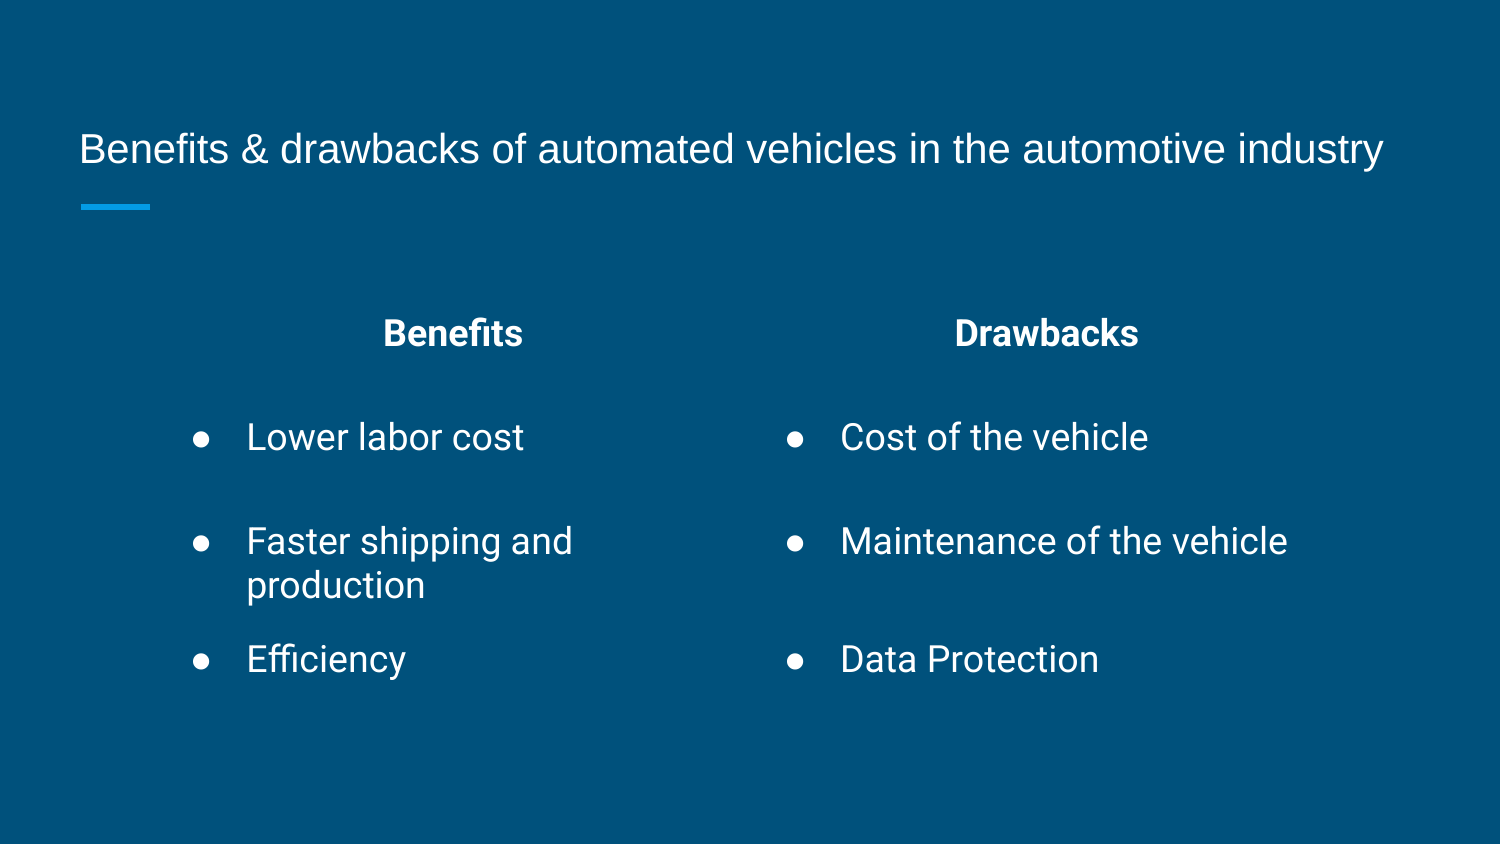

# Benefits & drawbacks of automated vehicles in the automotive industry
| Benefits | Drawbacks |
| --- | --- |
| Lower labor cost | Cost of the vehicle |
| Faster shipping and production | Maintenance of the vehicle |
| Efficiency | Data Protection |